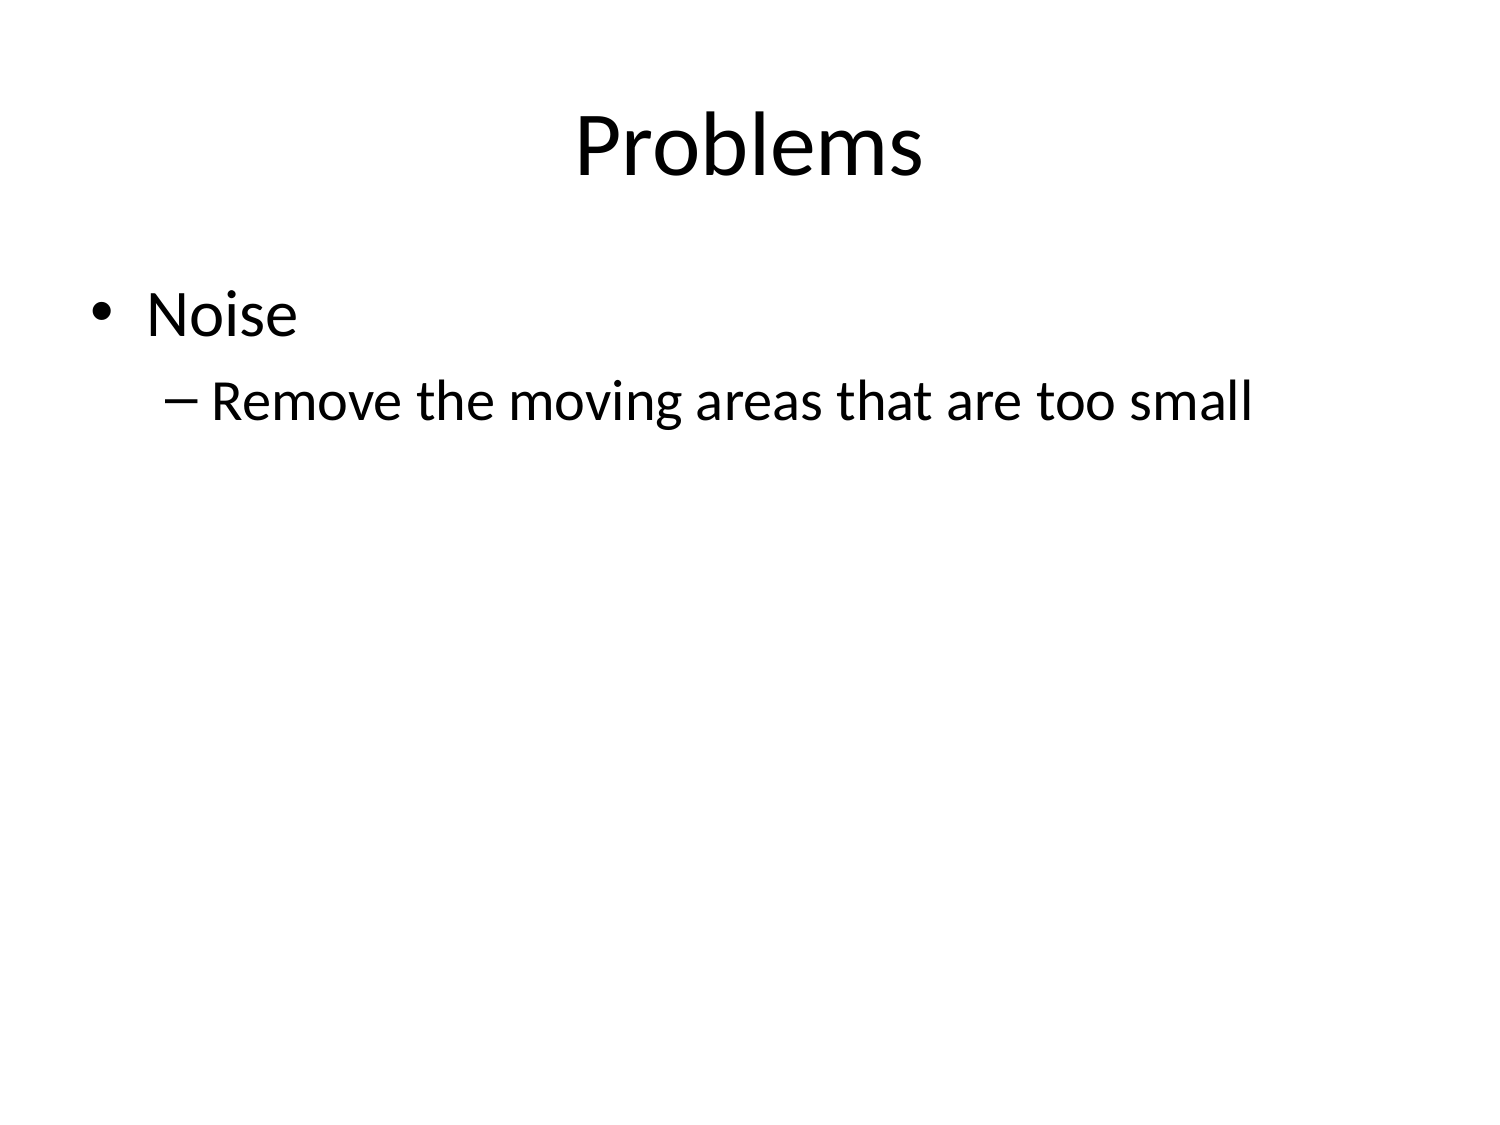

# Problems
Noise
Remove the moving areas that are too small